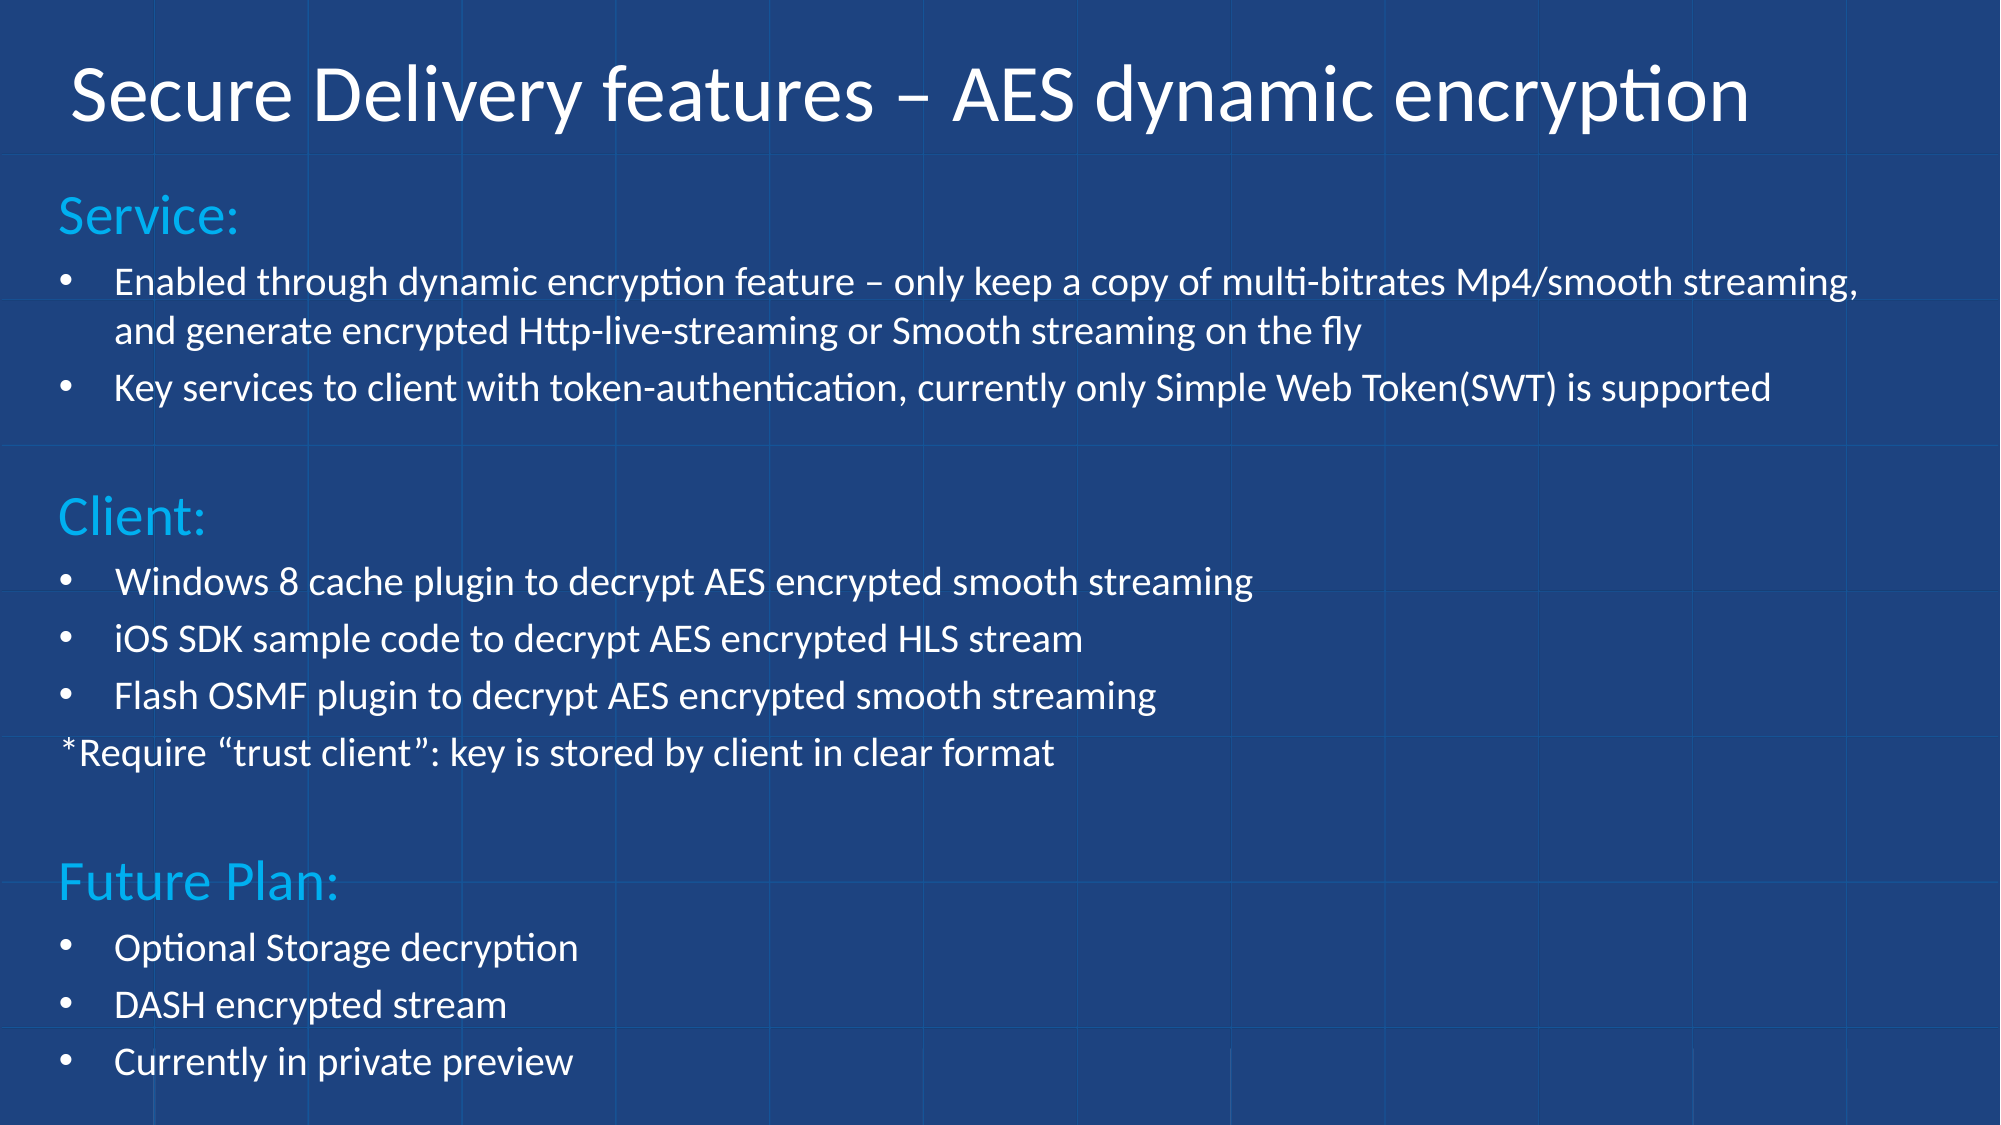

Secure Delivery features – AES dynamic encryption
Service:
Enabled through dynamic encryption feature – only keep a copy of multi-bitrates Mp4/smooth streaming, and generate encrypted Http-live-streaming or Smooth streaming on the fly
Key services to client with token-authentication, currently only Simple Web Token(SWT) is supported

Client:
Windows 8 cache plugin to decrypt AES encrypted smooth streaming
iOS SDK sample code to decrypt AES encrypted HLS stream
Flash OSMF plugin to decrypt AES encrypted smooth streaming
*Require “trust client”: key is stored by client in clear format

Future Plan:
Optional Storage decryption
DASH encrypted stream
Currently in private preview